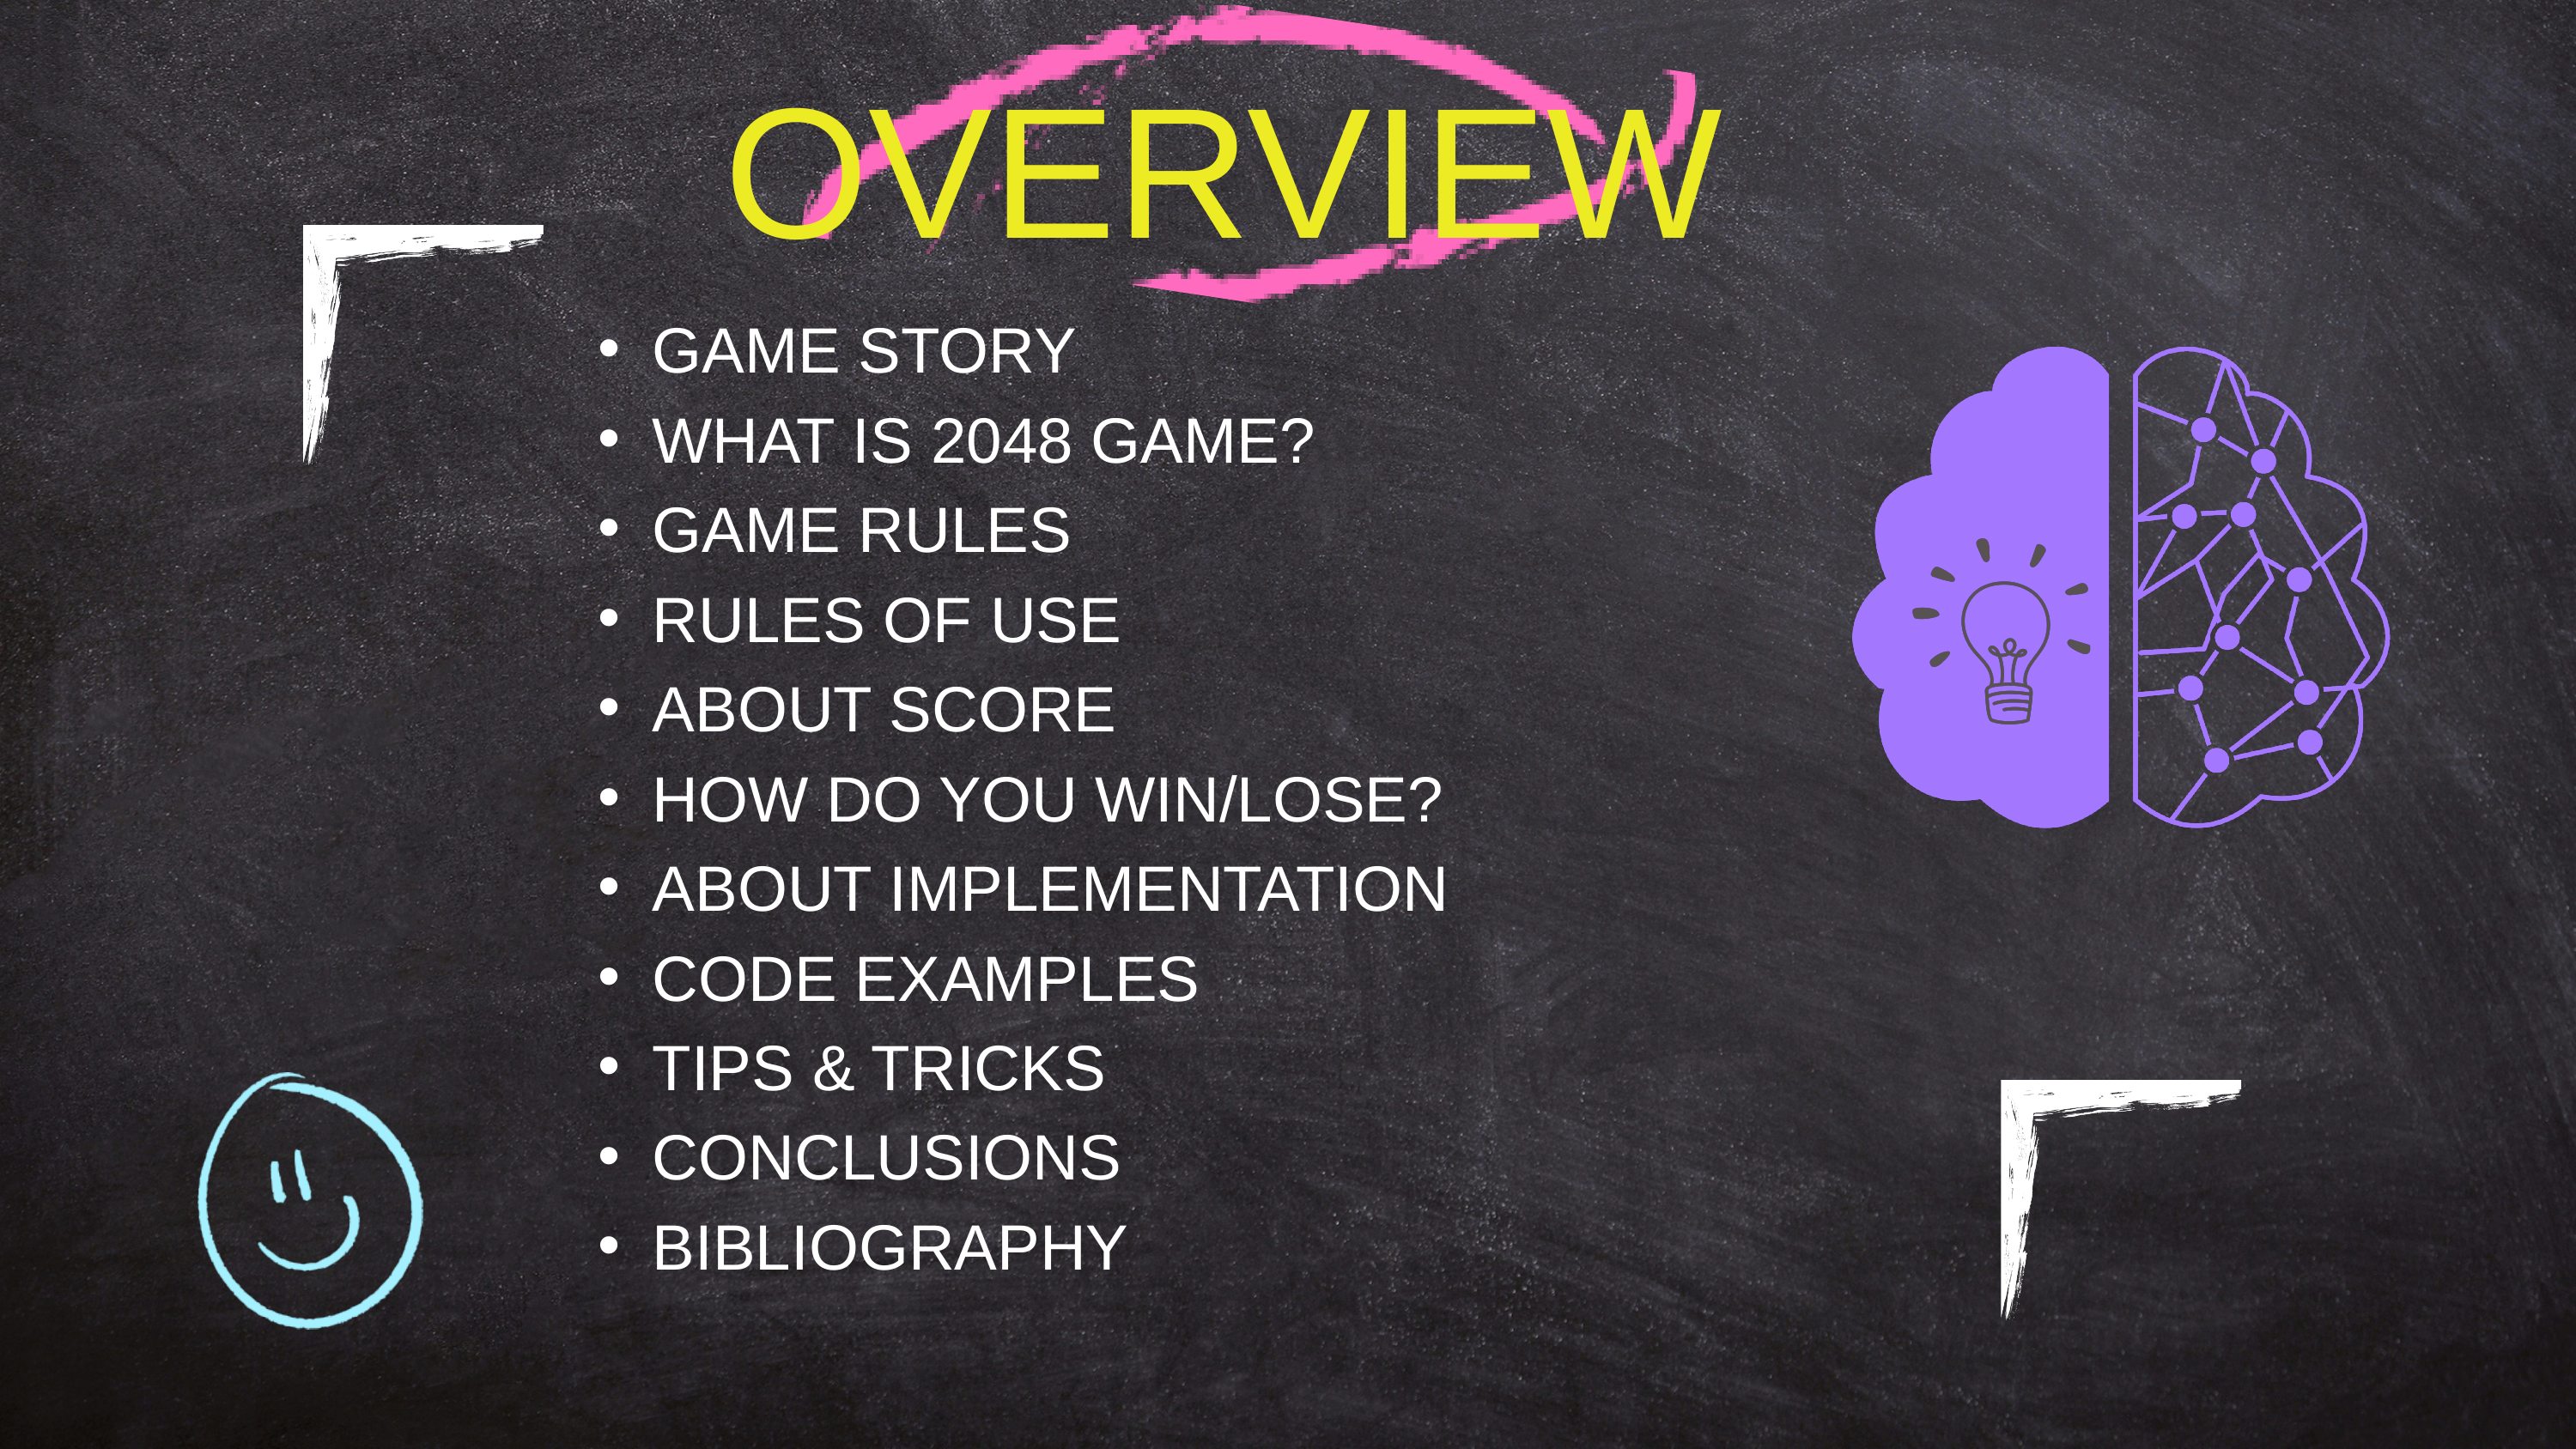

OVERVIEW

GAME STORY
WHAT IS 2048 GAME?
GAME RULES
RULES OF USE
ABOUT SCORE
HOW DO YOU WIN/LOSE?
ABOUT IMPLEMENTATION
CODE EXAMPLES
TIPS & TRICKS
CONCLUSIONS
BIBLIOGRAPHY